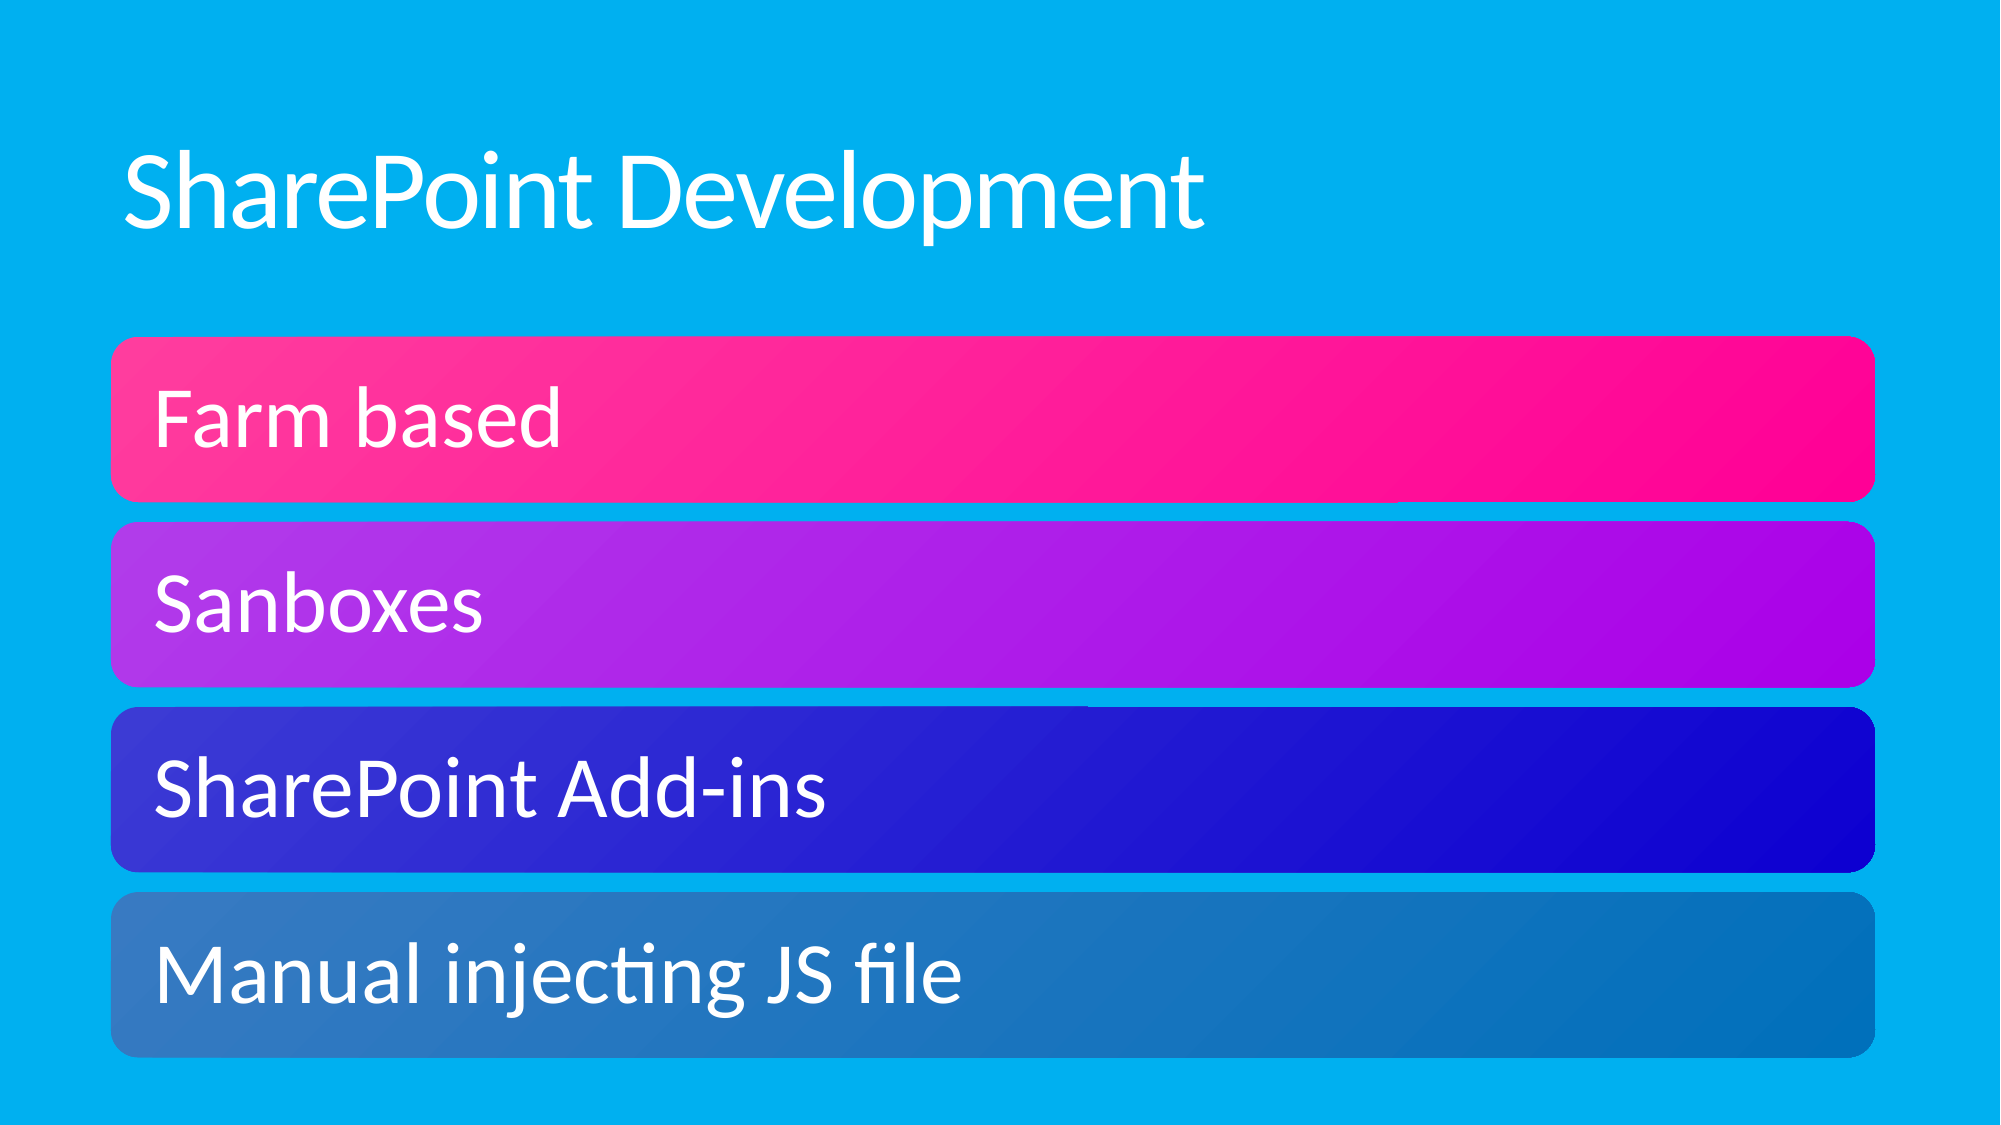

# SharePoint Development
Farm based
Sanboxes
SharePoint Add-ins
Manual injecting JS file